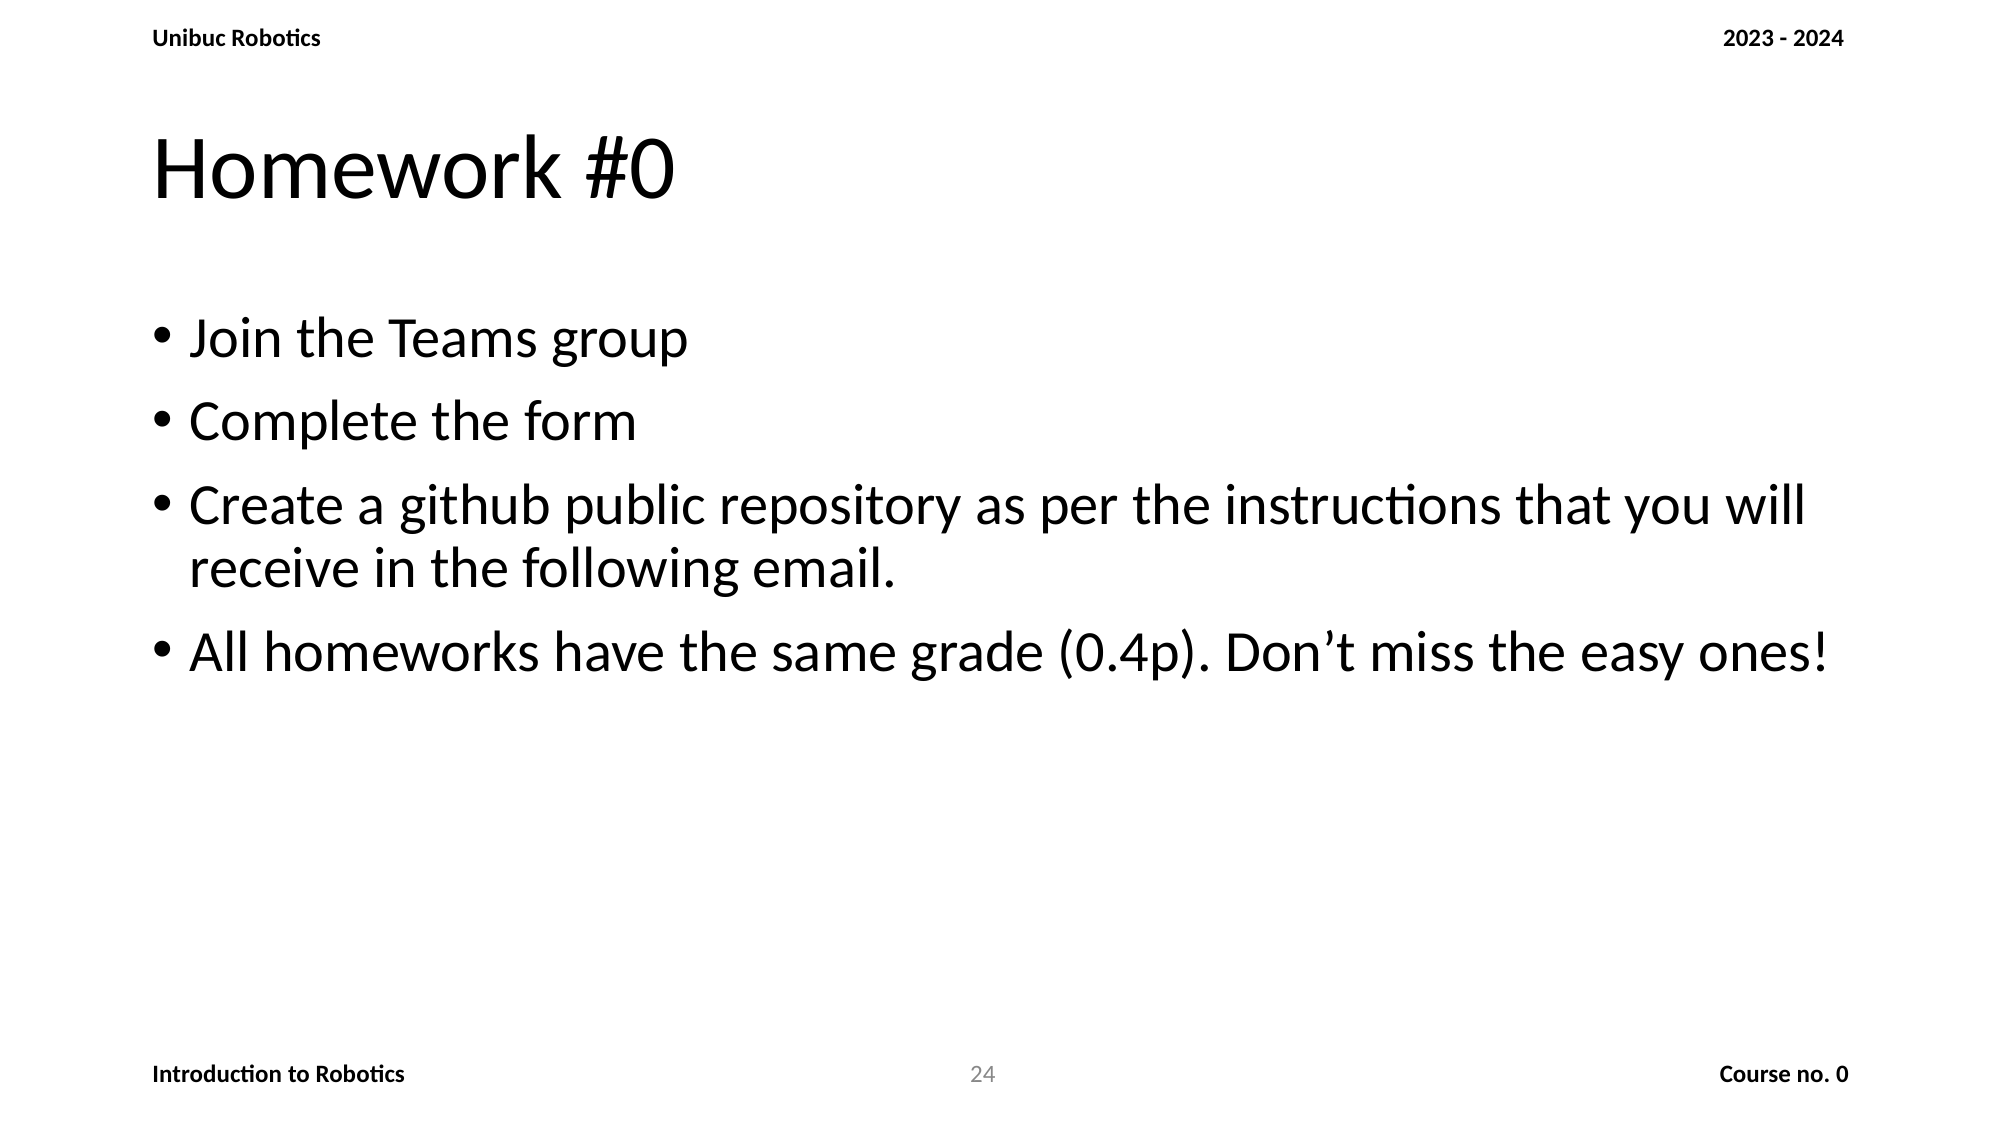

# Homework #0
Join the Teams group
Complete the form
Create a github public repository as per the instructions that you will receive in the following email.
All homeworks have the same grade (0.4p). Don’t miss the easy ones!

24